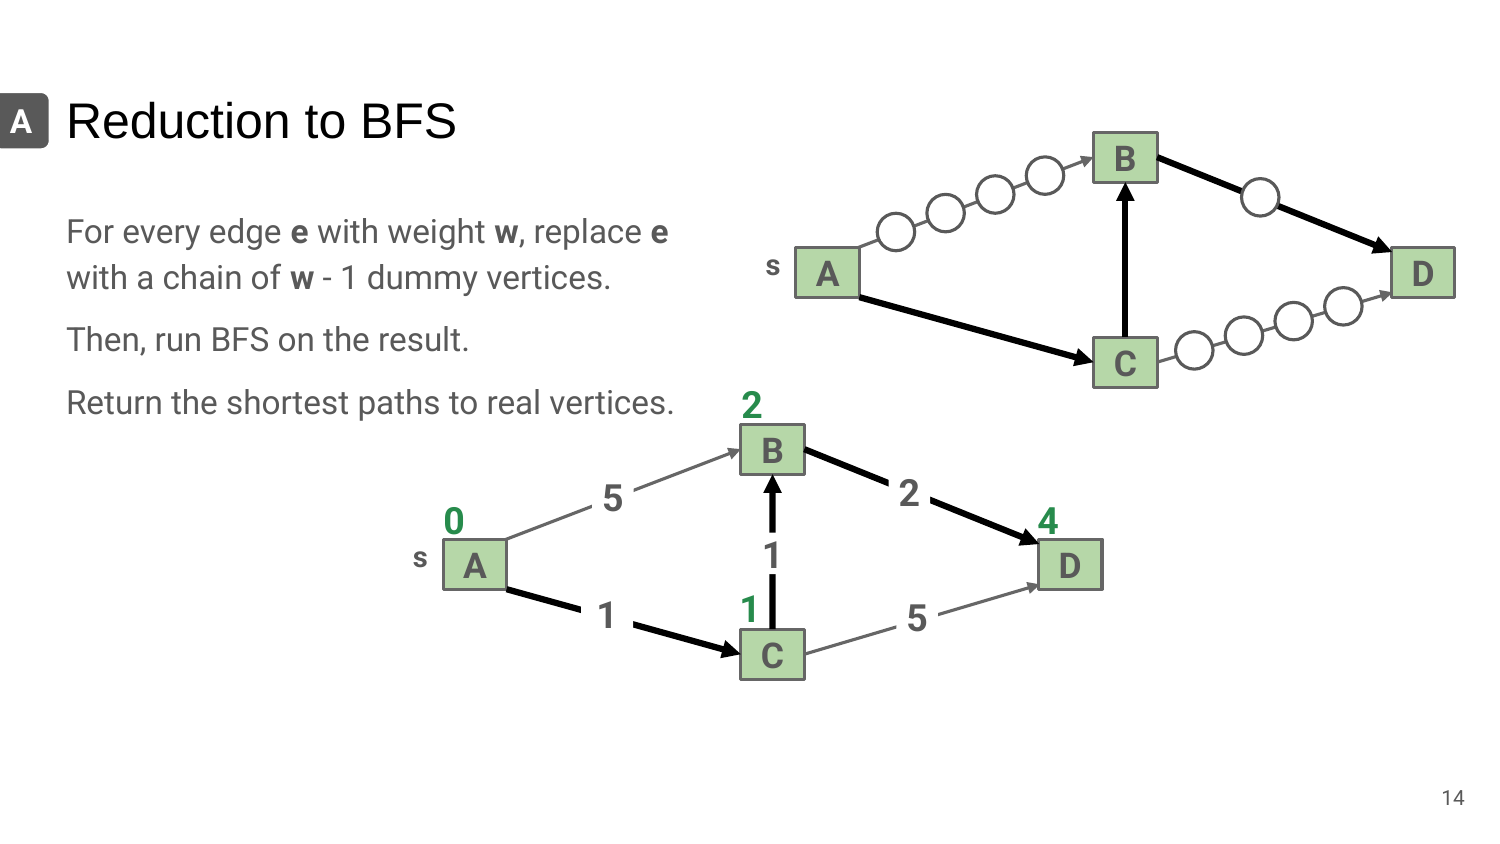

# Reduction to BFS
A
B

s
A
D
C

For every edge e with weight w, replace e with a chain of w - 1 dummy vertices.
Then, run BFS on the result.
Return the shortest paths to real vertices.

2
B

2
5
s
1
A
D
1
5
C
0
4
1
14